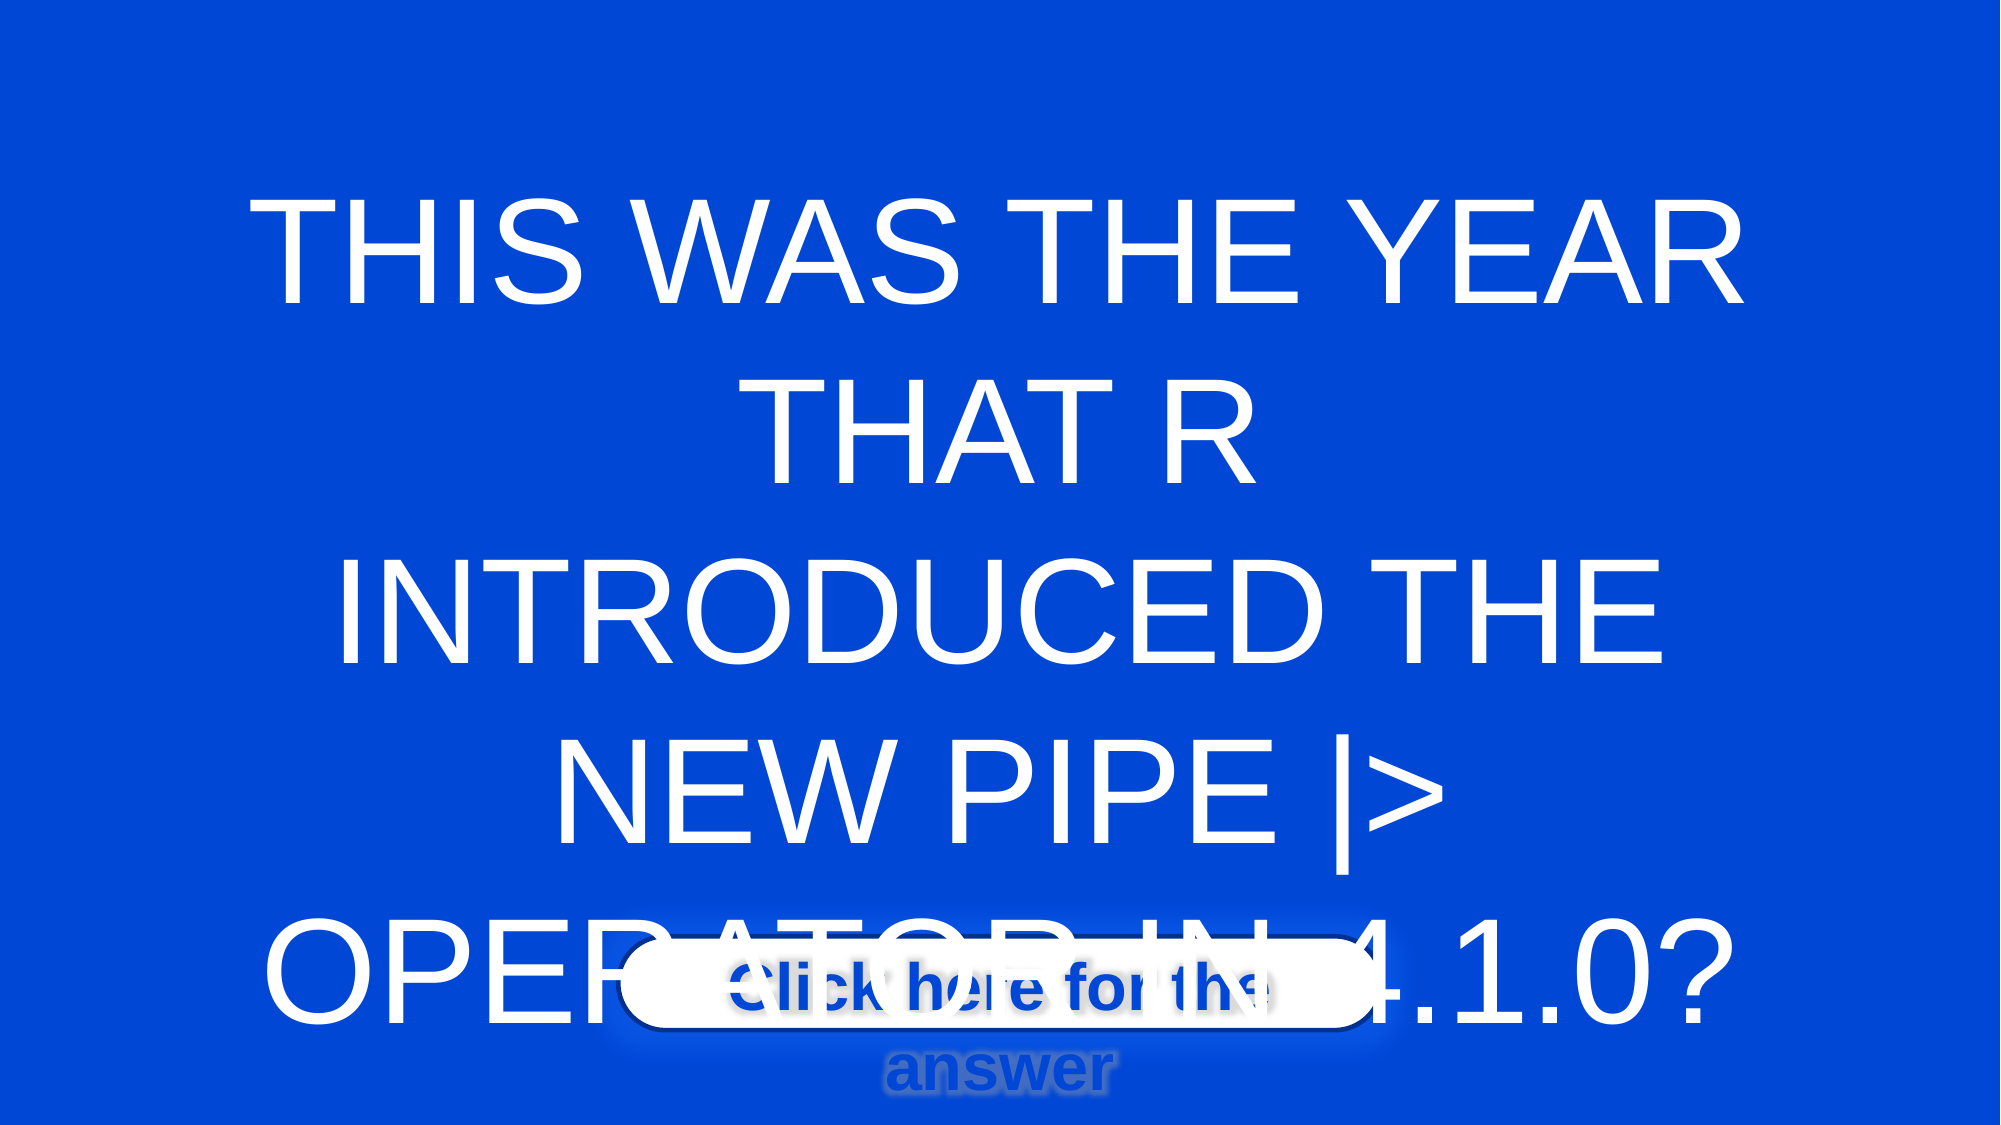

THIS WAS THE YEAR THAT R INTRODUCED THE NEW PIPE |> OPERATOR IN 4.1.0?
Click here for the answer